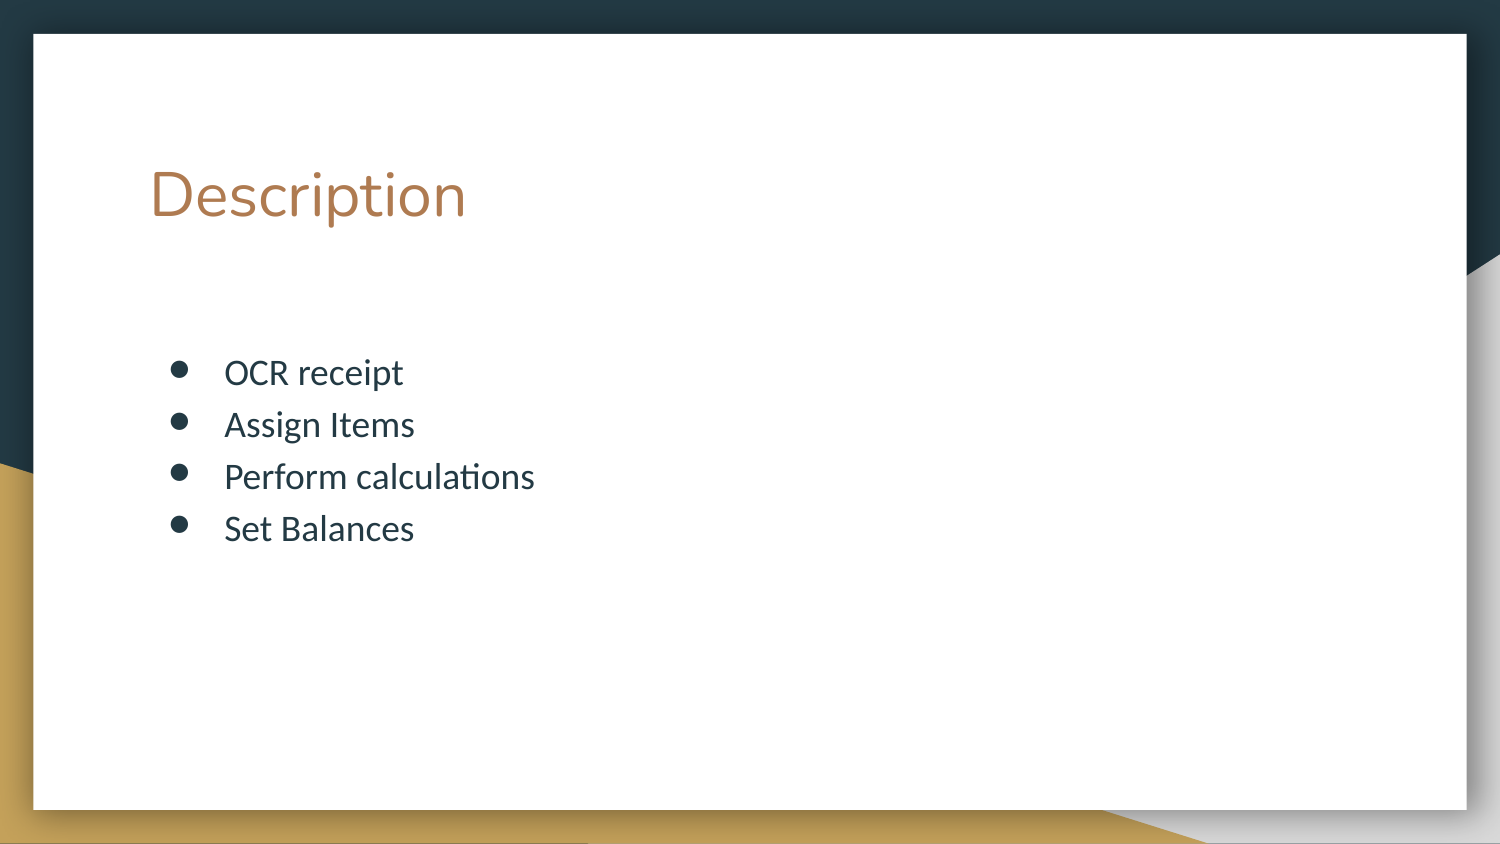

# Description
OCR receipt
Assign Items
Perform calculations
Set Balances